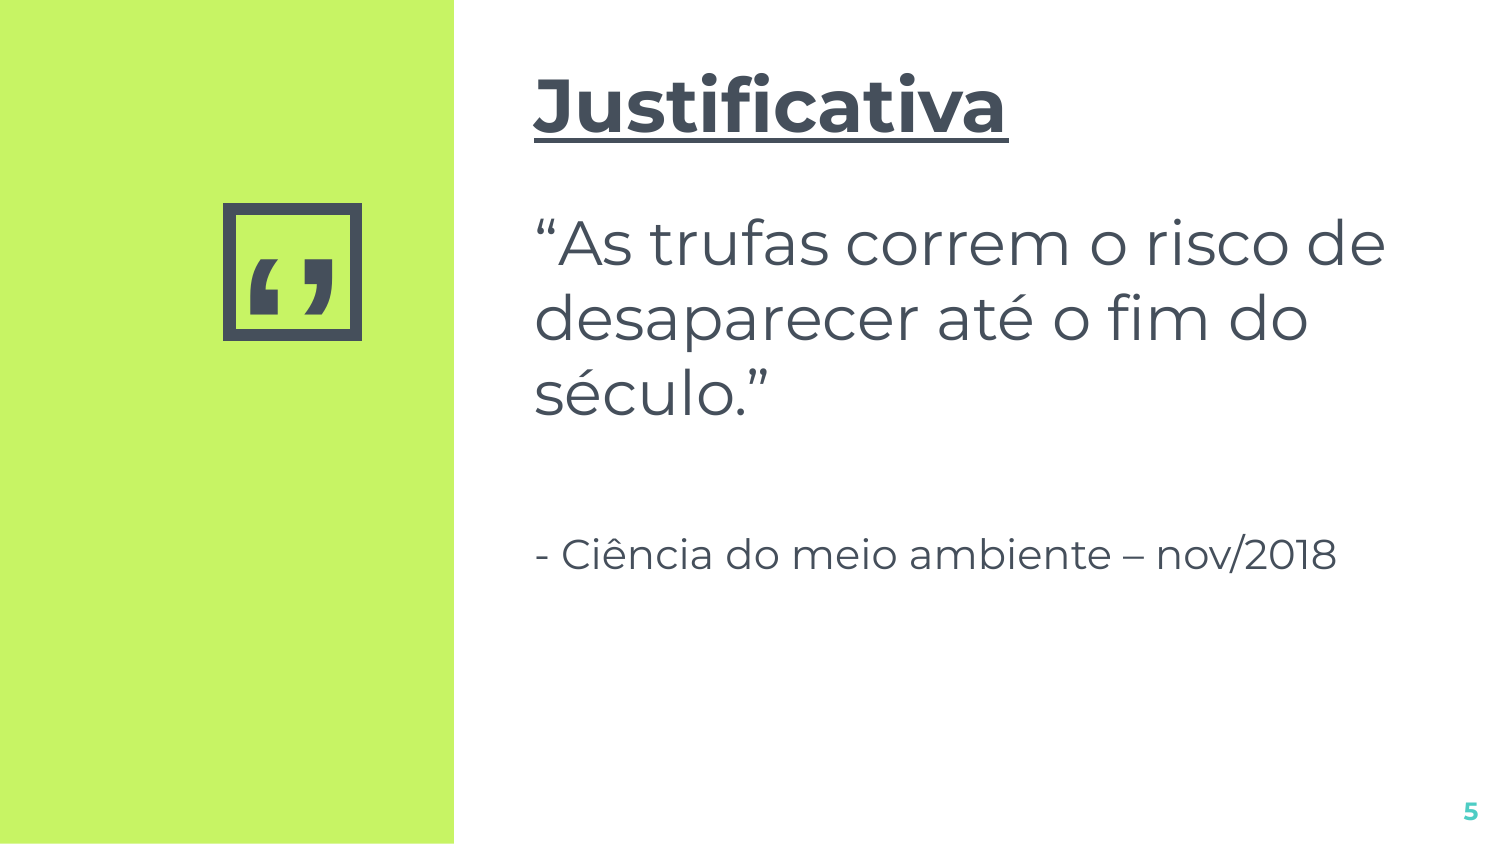

Justificativa
“As trufas correm o risco de desaparecer até o fim do século.”

- Ciência do meio ambiente – nov/2018
5